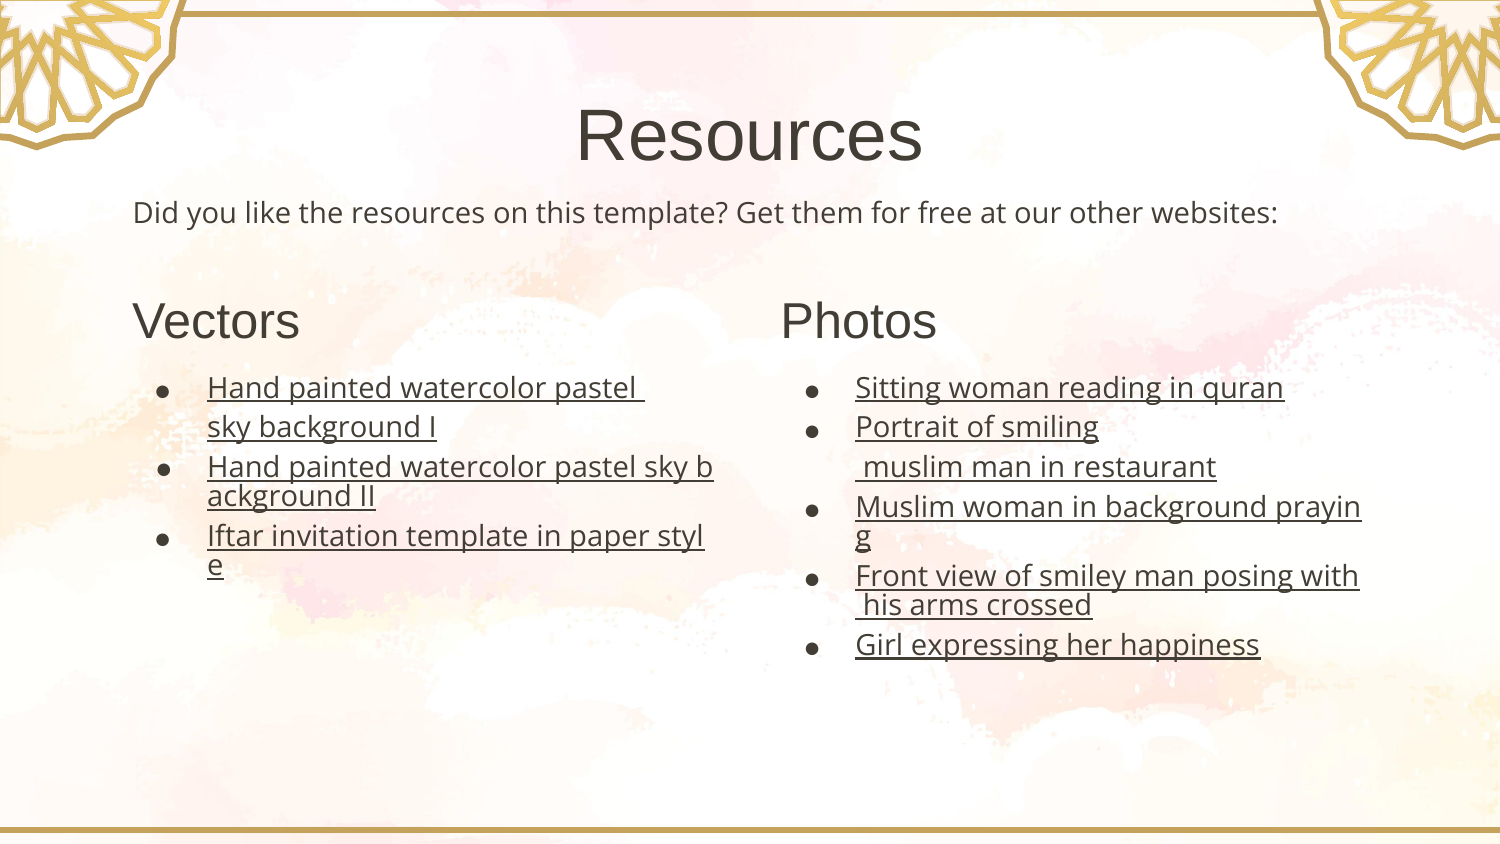

# Resources
Did you like the resources on this template? Get them for free at our other websites:

Vectors
Hand painted watercolor pastel sky background I
Hand painted watercolor pastel sky background II
Iftar invitation template in paper style
Photos
Sitting woman reading in quran
Portrait of smiling muslim man in restaurant
Muslim woman in background praying
Front view of smiley man posing with his arms crossed
Girl expressing her happiness